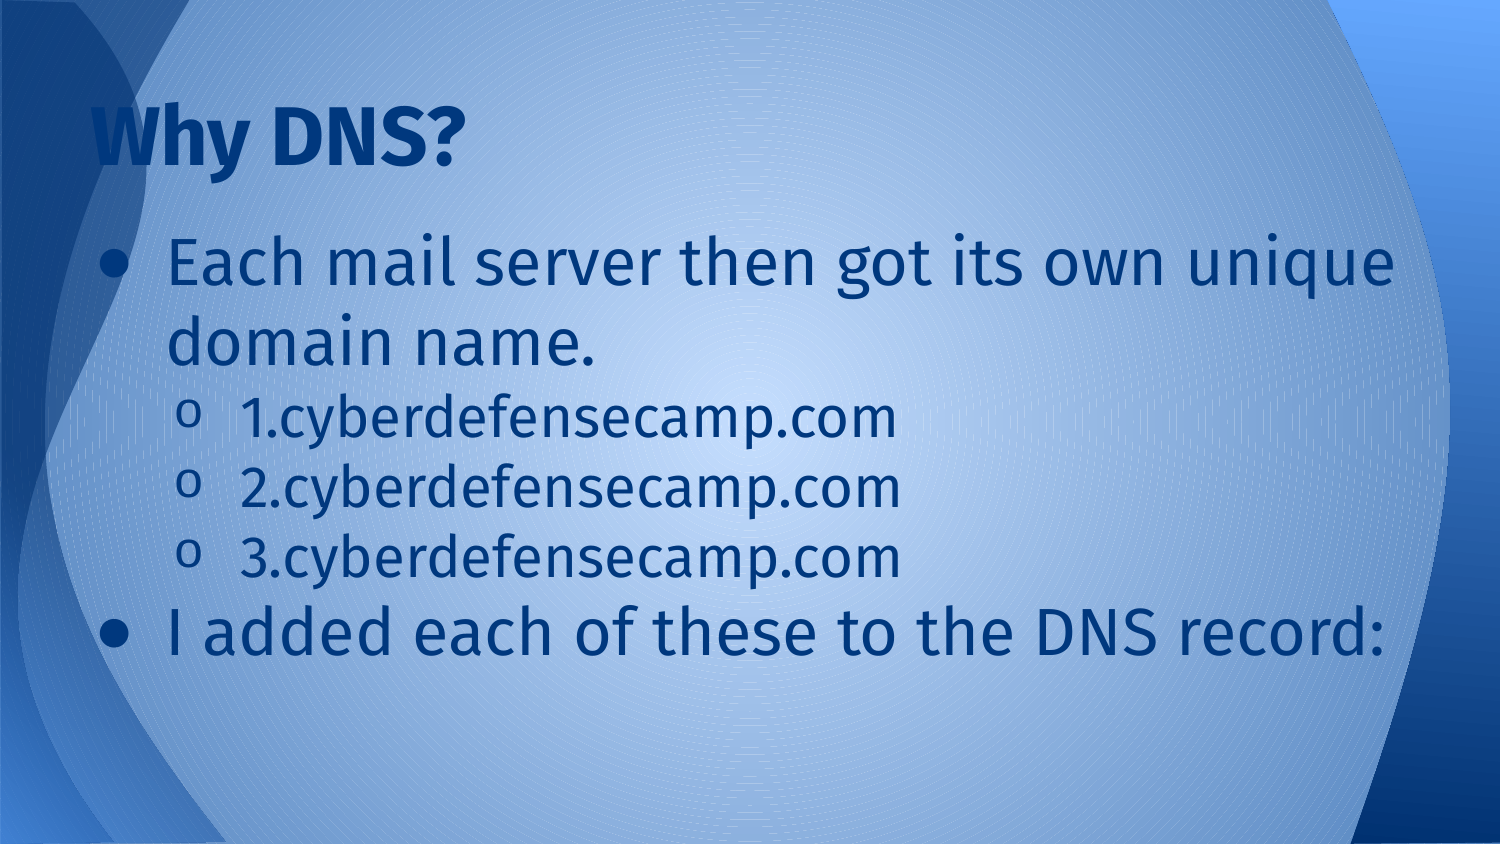

# Why DNS?
Each mail server then got its own unique domain name.
1.cyberdefensecamp.com
2.cyberdefensecamp.com
3.cyberdefensecamp.com
I added each of these to the DNS record: